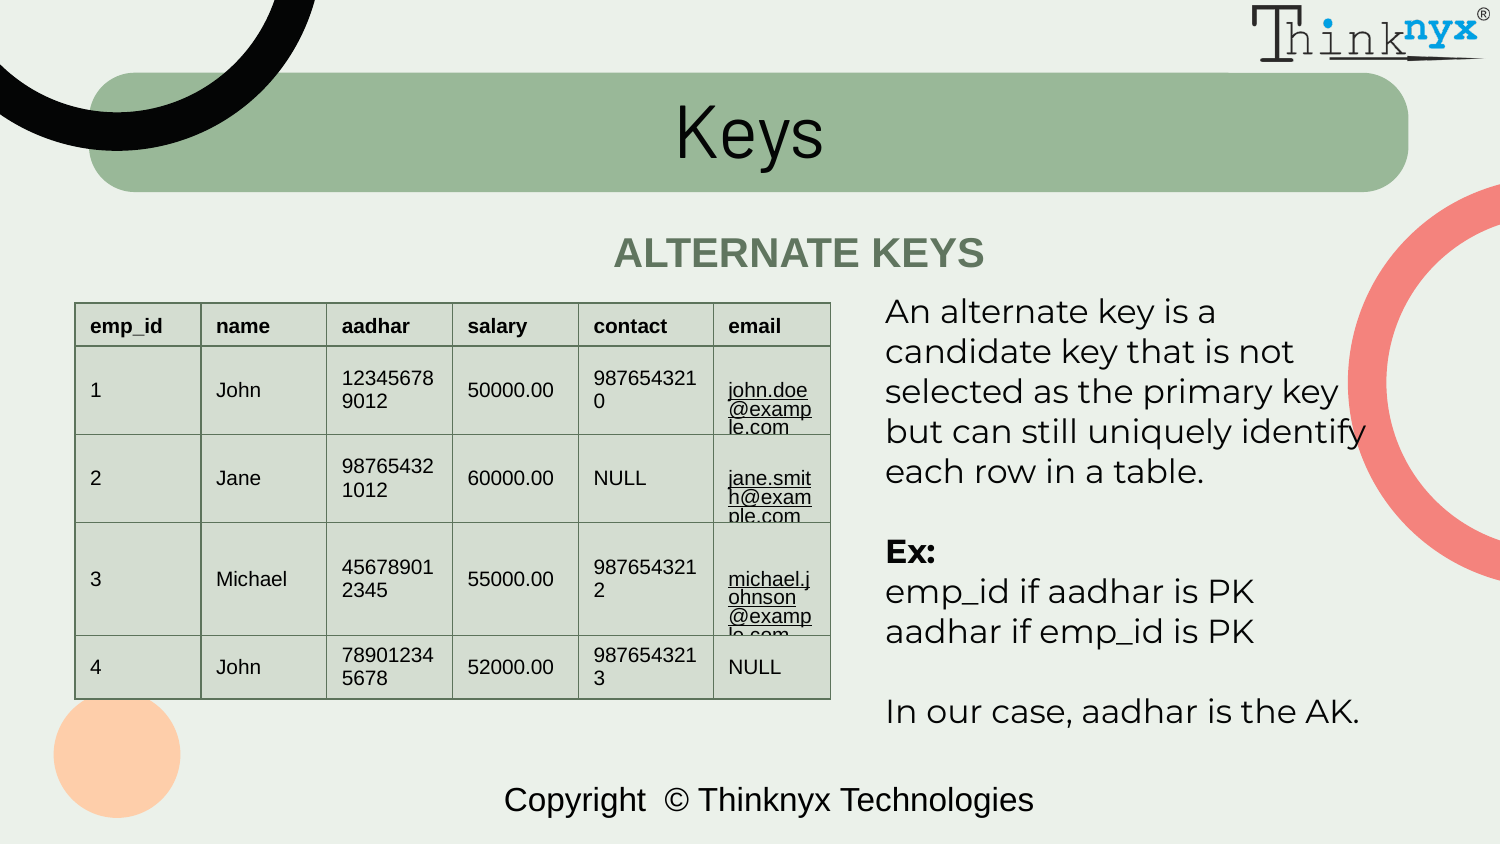

# Keys
ALTERNATE KEYS
An alternate key is a candidate key that is not selected as the primary key but can still uniquely identify each row in a table.

Ex:
emp_id if aadhar is PK
aadhar if emp_id is PK

In our case, aadhar is the AK.
| emp\_id | name | aadhar | salary | contact | email |
| --- | --- | --- | --- | --- | --- |
| 1 | John | 123456789012 | 50000.00 | 9876543210 | john.doe@example.com |
| 2 | Jane | 987654321012 | 60000.00 | NULL | jane.smith@example.com |
| 3 | Michael | 456789012345 | 55000.00 | 9876543212 | michael.johnson@example.com |
| 4 | John | 789012345678 | 52000.00 | 9876543213 | NULL |